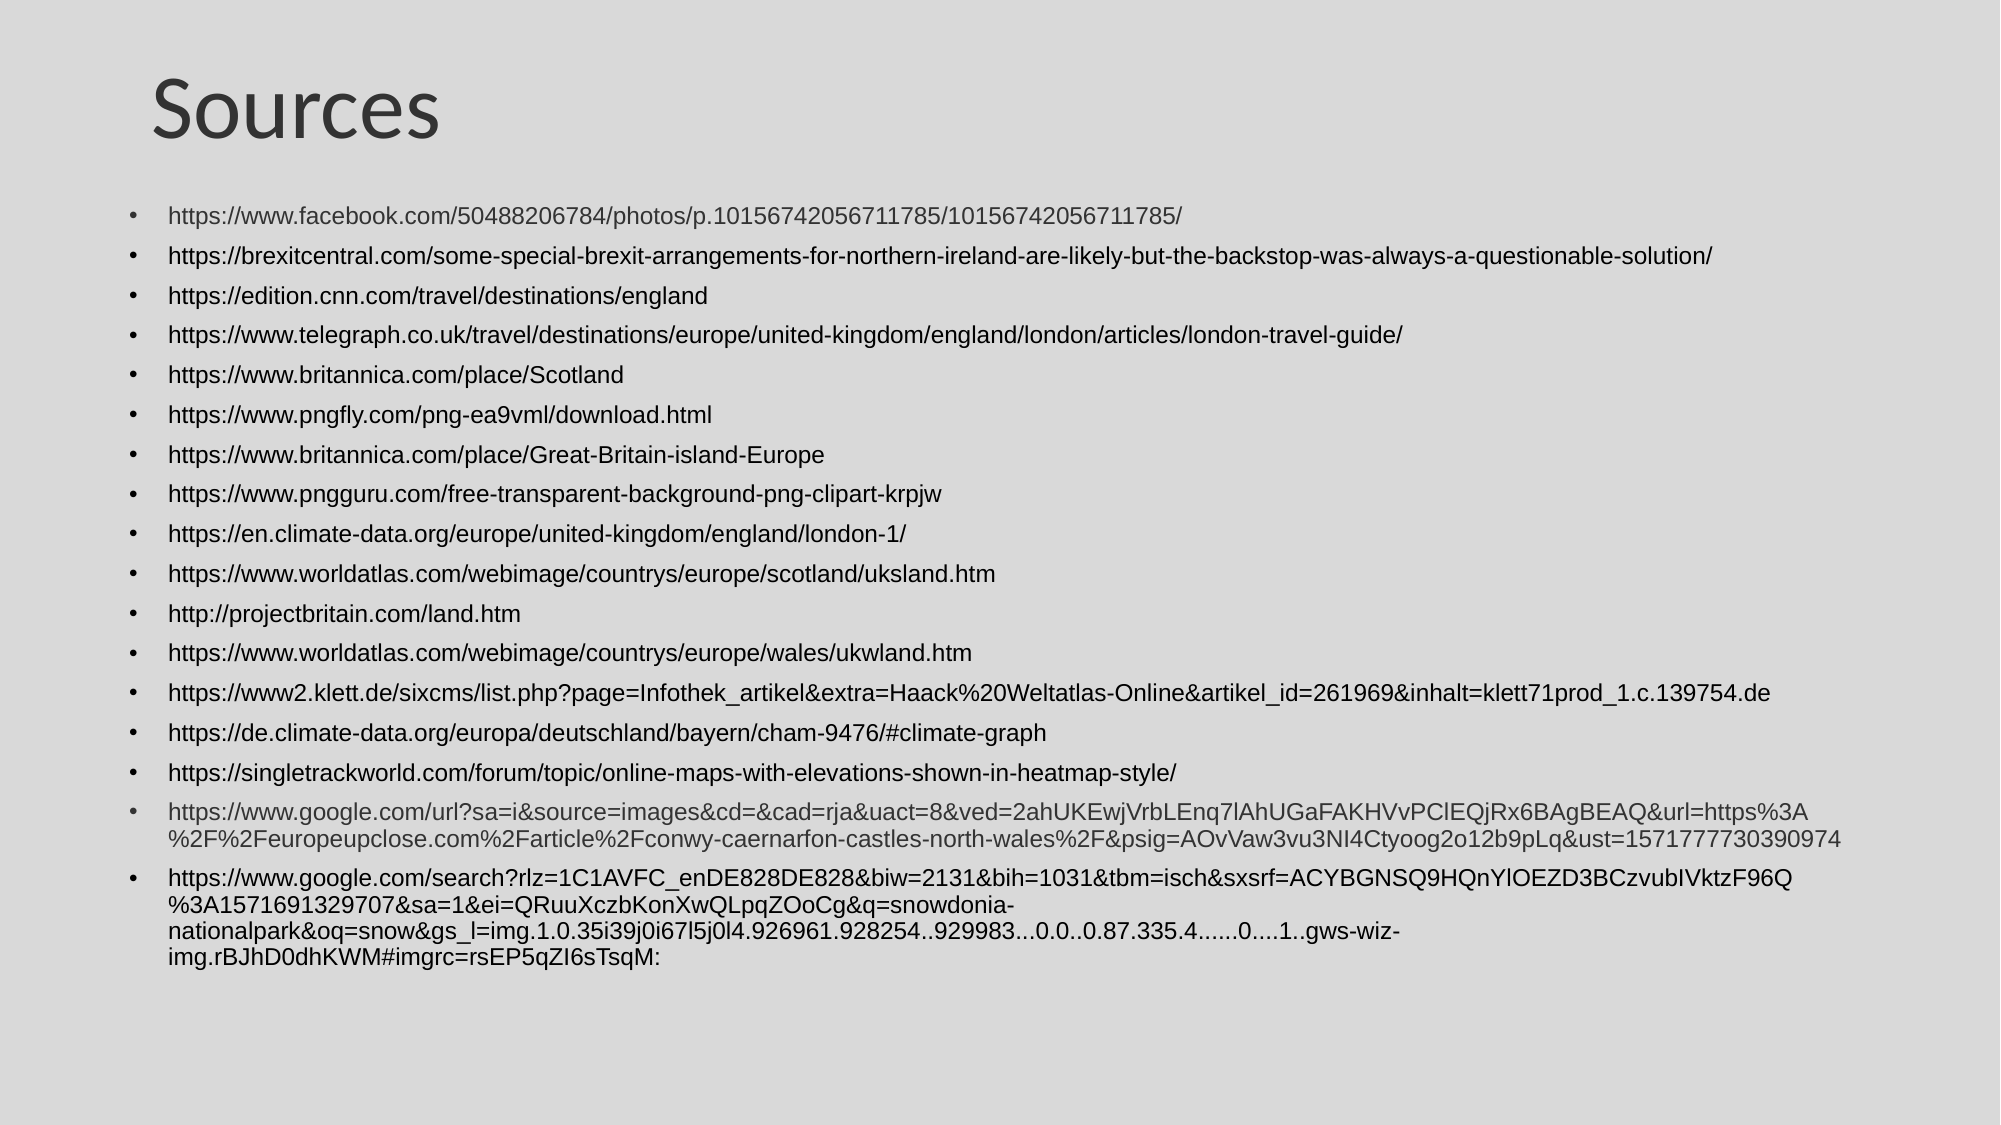

# Sources
https://www.facebook.com/50488206784/photos/p.10156742056711785/10156742056711785/
https://brexitcentral.com/some-special-brexit-arrangements-for-northern-ireland-are-likely-but-the-backstop-was-always-a-questionable-solution/
https://edition.cnn.com/travel/destinations/england
https://www.telegraph.co.uk/travel/destinations/europe/united-kingdom/england/london/articles/london-travel-guide/
https://www.britannica.com/place/Scotland
https://www.pngfly.com/png-ea9vml/download.html
https://www.britannica.com/place/Great-Britain-island-Europe
https://www.pngguru.com/free-transparent-background-png-clipart-krpjw
https://en.climate-data.org/europe/united-kingdom/england/london-1/
https://www.worldatlas.com/webimage/countrys/europe/scotland/uksland.htm
http://projectbritain.com/land.htm
https://www.worldatlas.com/webimage/countrys/europe/wales/ukwland.htm
https://www2.klett.de/sixcms/list.php?page=Infothek_artikel&extra=Haack%20Weltatlas-Online&artikel_id=261969&inhalt=klett71prod_1.c.139754.de
https://de.climate-data.org/europa/deutschland/bayern/cham-9476/#climate-graph
https://singletrackworld.com/forum/topic/online-maps-with-elevations-shown-in-heatmap-style/
https://www.google.com/url?sa=i&source=images&cd=&cad=rja&uact=8&ved=2ahUKEwjVrbLEnq7lAhUGaFAKHVvPClEQjRx6BAgBEAQ&url=https%3A%2F%2Feuropeupclose.com%2Farticle%2Fconwy-caernarfon-castles-north-wales%2F&psig=AOvVaw3vu3NI4Ctyoog2o12b9pLq&ust=1571777730390974
https://www.google.com/search?rlz=1C1AVFC_enDE828DE828&biw=2131&bih=1031&tbm=isch&sxsrf=ACYBGNSQ9HQnYlOEZD3BCzvubIVktzF96Q%3A1571691329707&sa=1&ei=QRuuXczbKonXwQLpqZOoCg&q=snowdonia-nationalpark&oq=snow&gs_l=img.1.0.35i39j0i67l5j0l4.926961.928254..929983...0.0..0.87.335.4......0....1..gws-wiz-img.rBJhD0dhKWM#imgrc=rsEP5qZI6sTsqM: